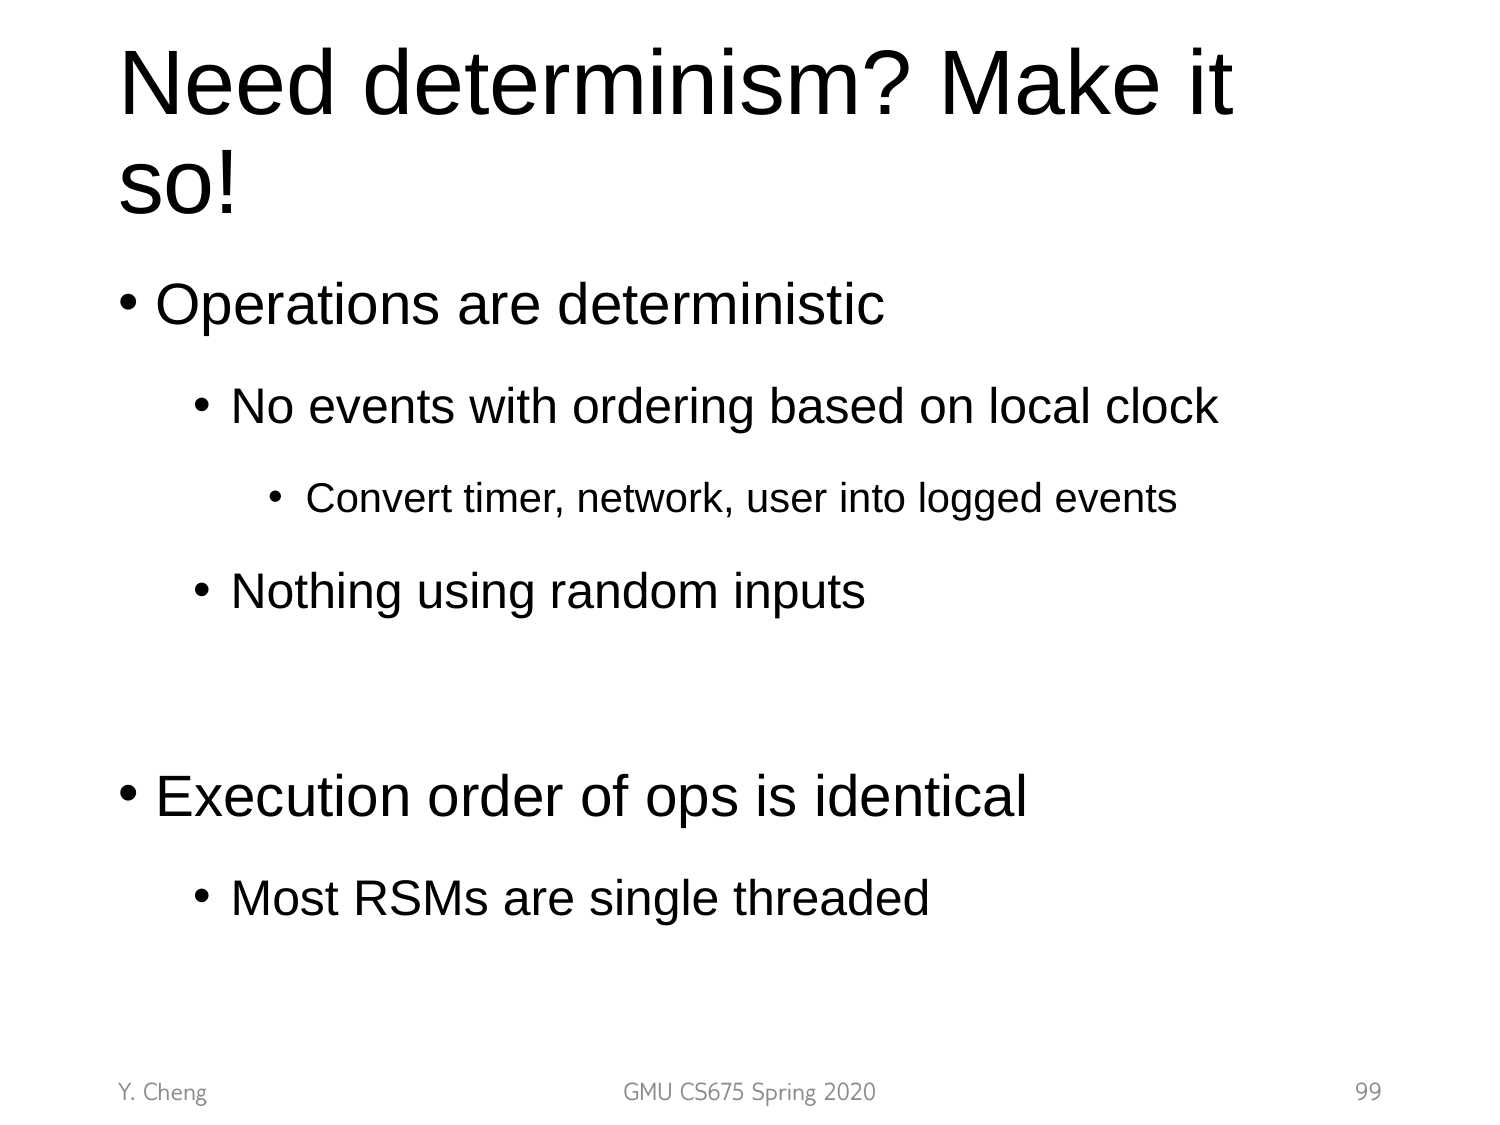

# Need determinism? Make it so!
Operations are deterministic
No events with ordering based on local clock
Convert timer, network, user into logged events
Nothing using random inputs

Execution order of ops is identical
Most RSMs are single threaded
Y. Cheng
GMU CS675 Spring 2020
99